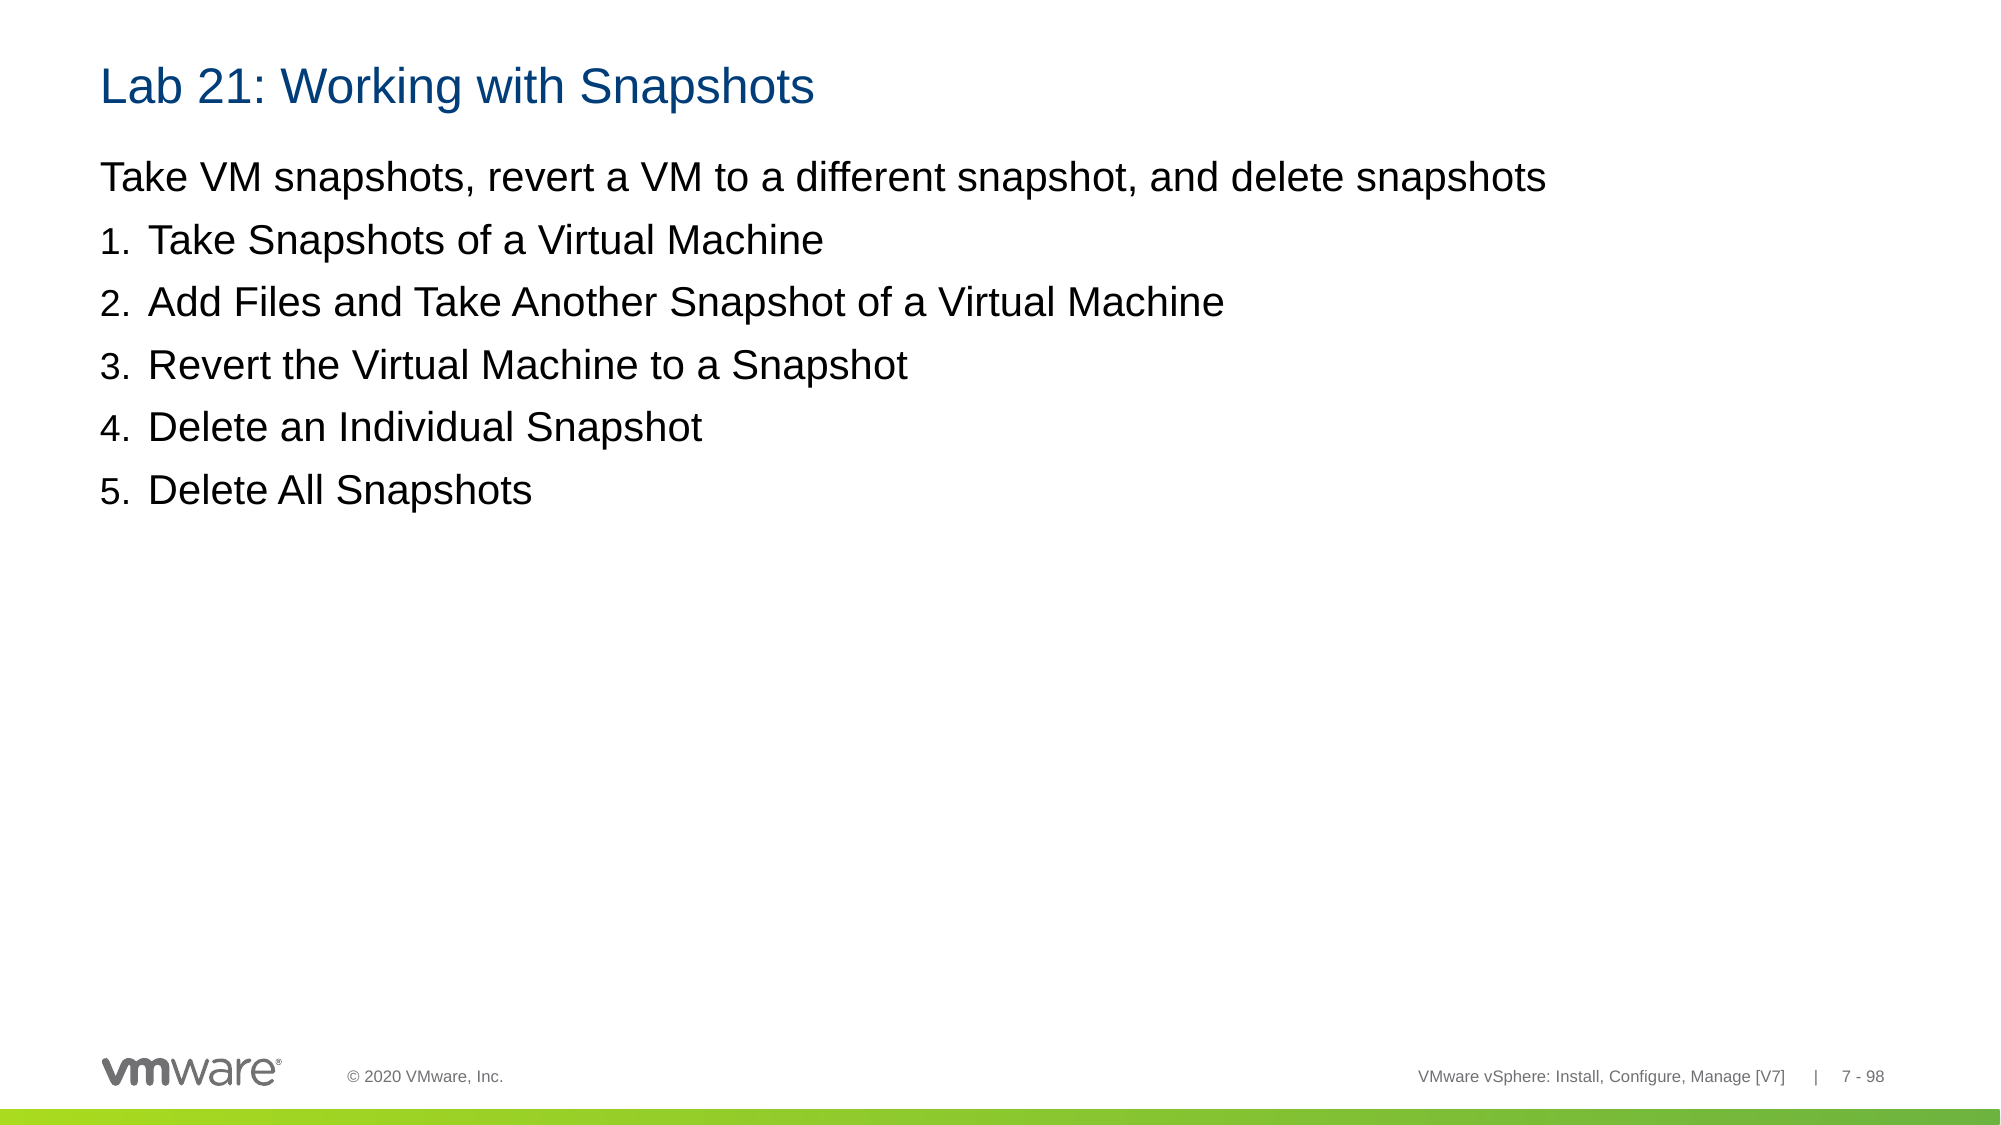

# Lab 21: Working with Snapshots
Take VM snapshots, revert a VM to a different snapshot, and delete snapshots
Take Snapshots of a Virtual Machine
Add Files and Take Another Snapshot of a Virtual Machine
Revert the Virtual Machine to a Snapshot
Delete an Individual Snapshot
Delete All Snapshots
VMware vSphere: Install, Configure, Manage [V7]      |     7 - 98